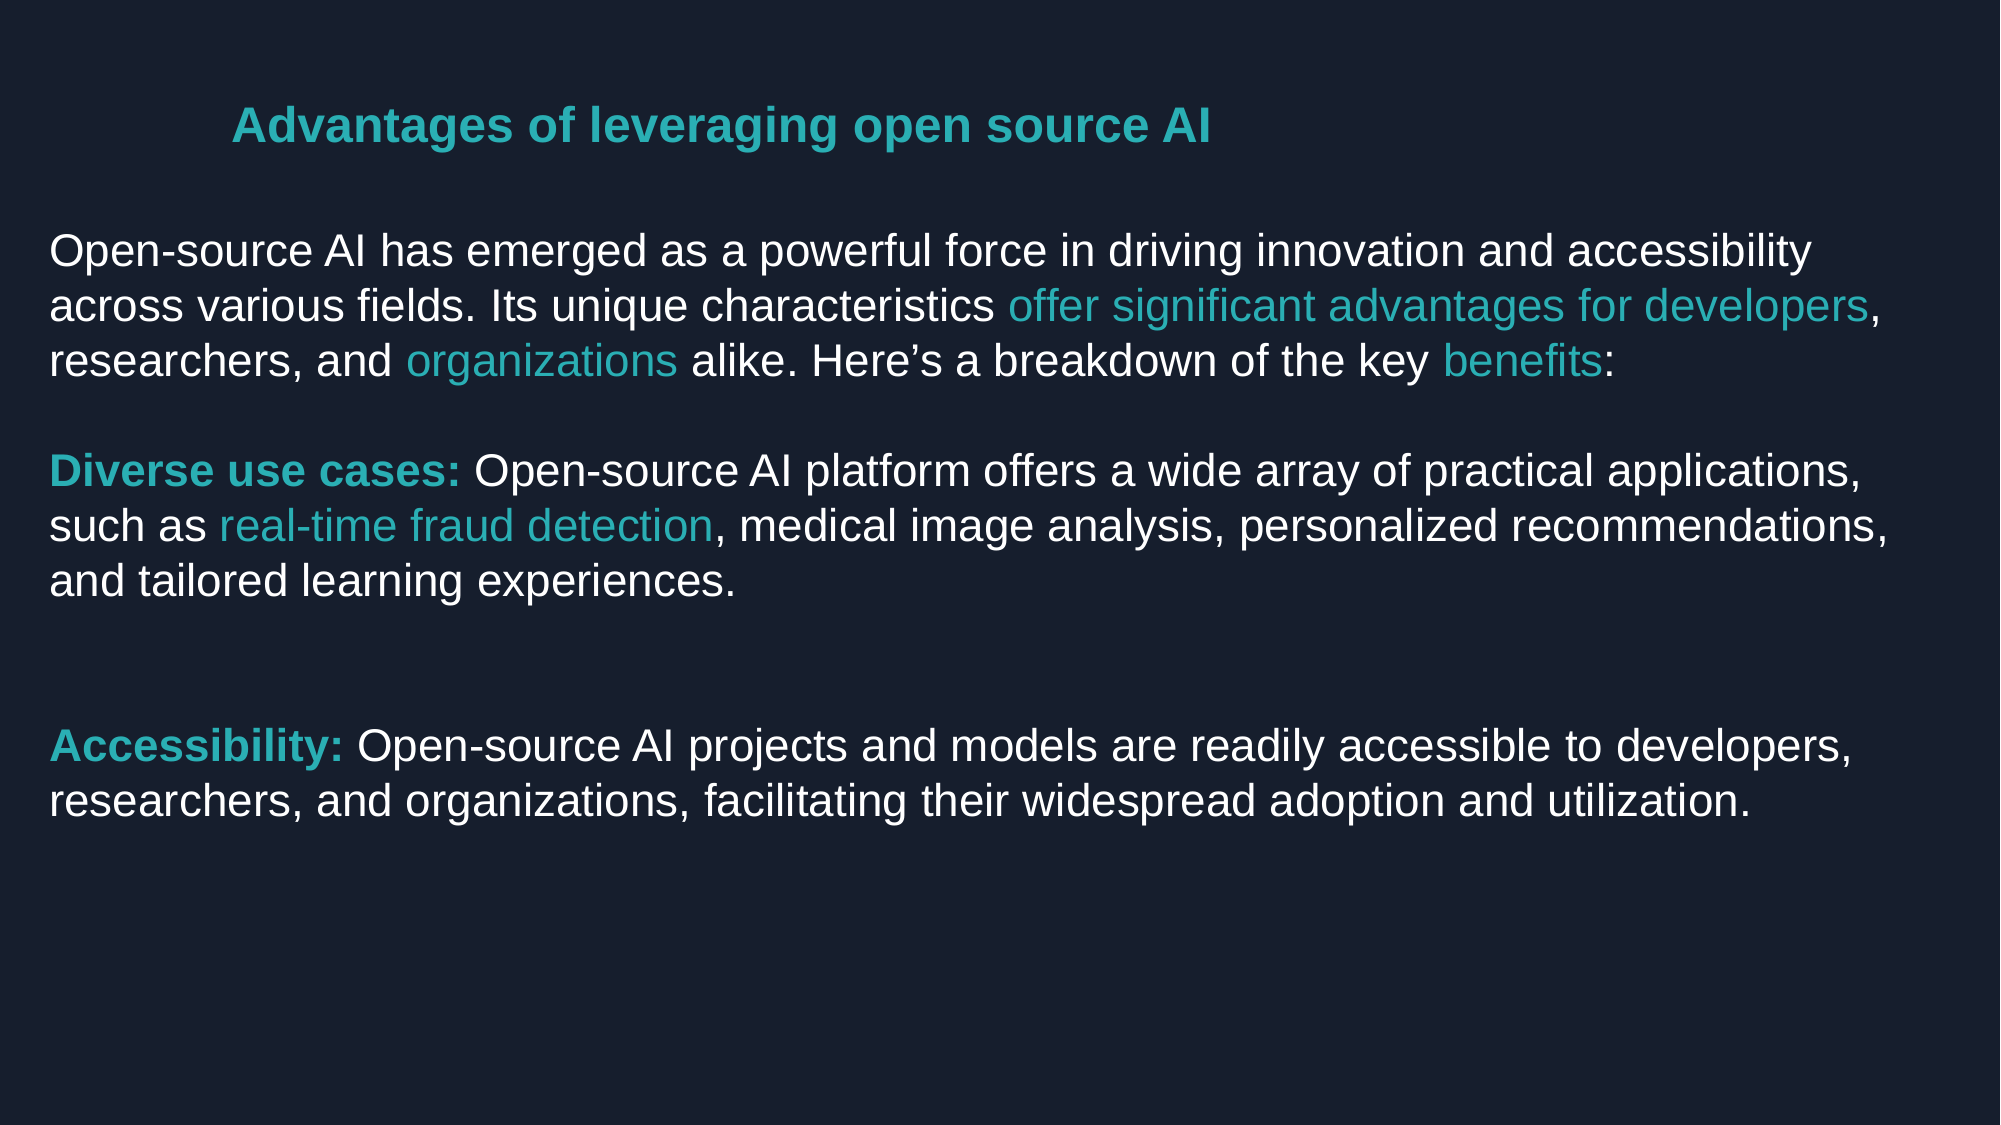

Advantages of leveraging open source AI
Open-source AI has emerged as a powerful force in driving innovation and accessibility across various fields. Its unique characteristics offer significant advantages for developers, researchers, and organizations alike. Here’s a breakdown of the key benefits:

Diverse use cases: Open-source AI platform offers a wide array of practical applications, such as real-time fraud detection, medical image analysis, personalized recommendations, and tailored learning experiences.

Accessibility: Open-source AI projects and models are readily accessible to developers, researchers, and organizations, facilitating their widespread adoption and utilization.